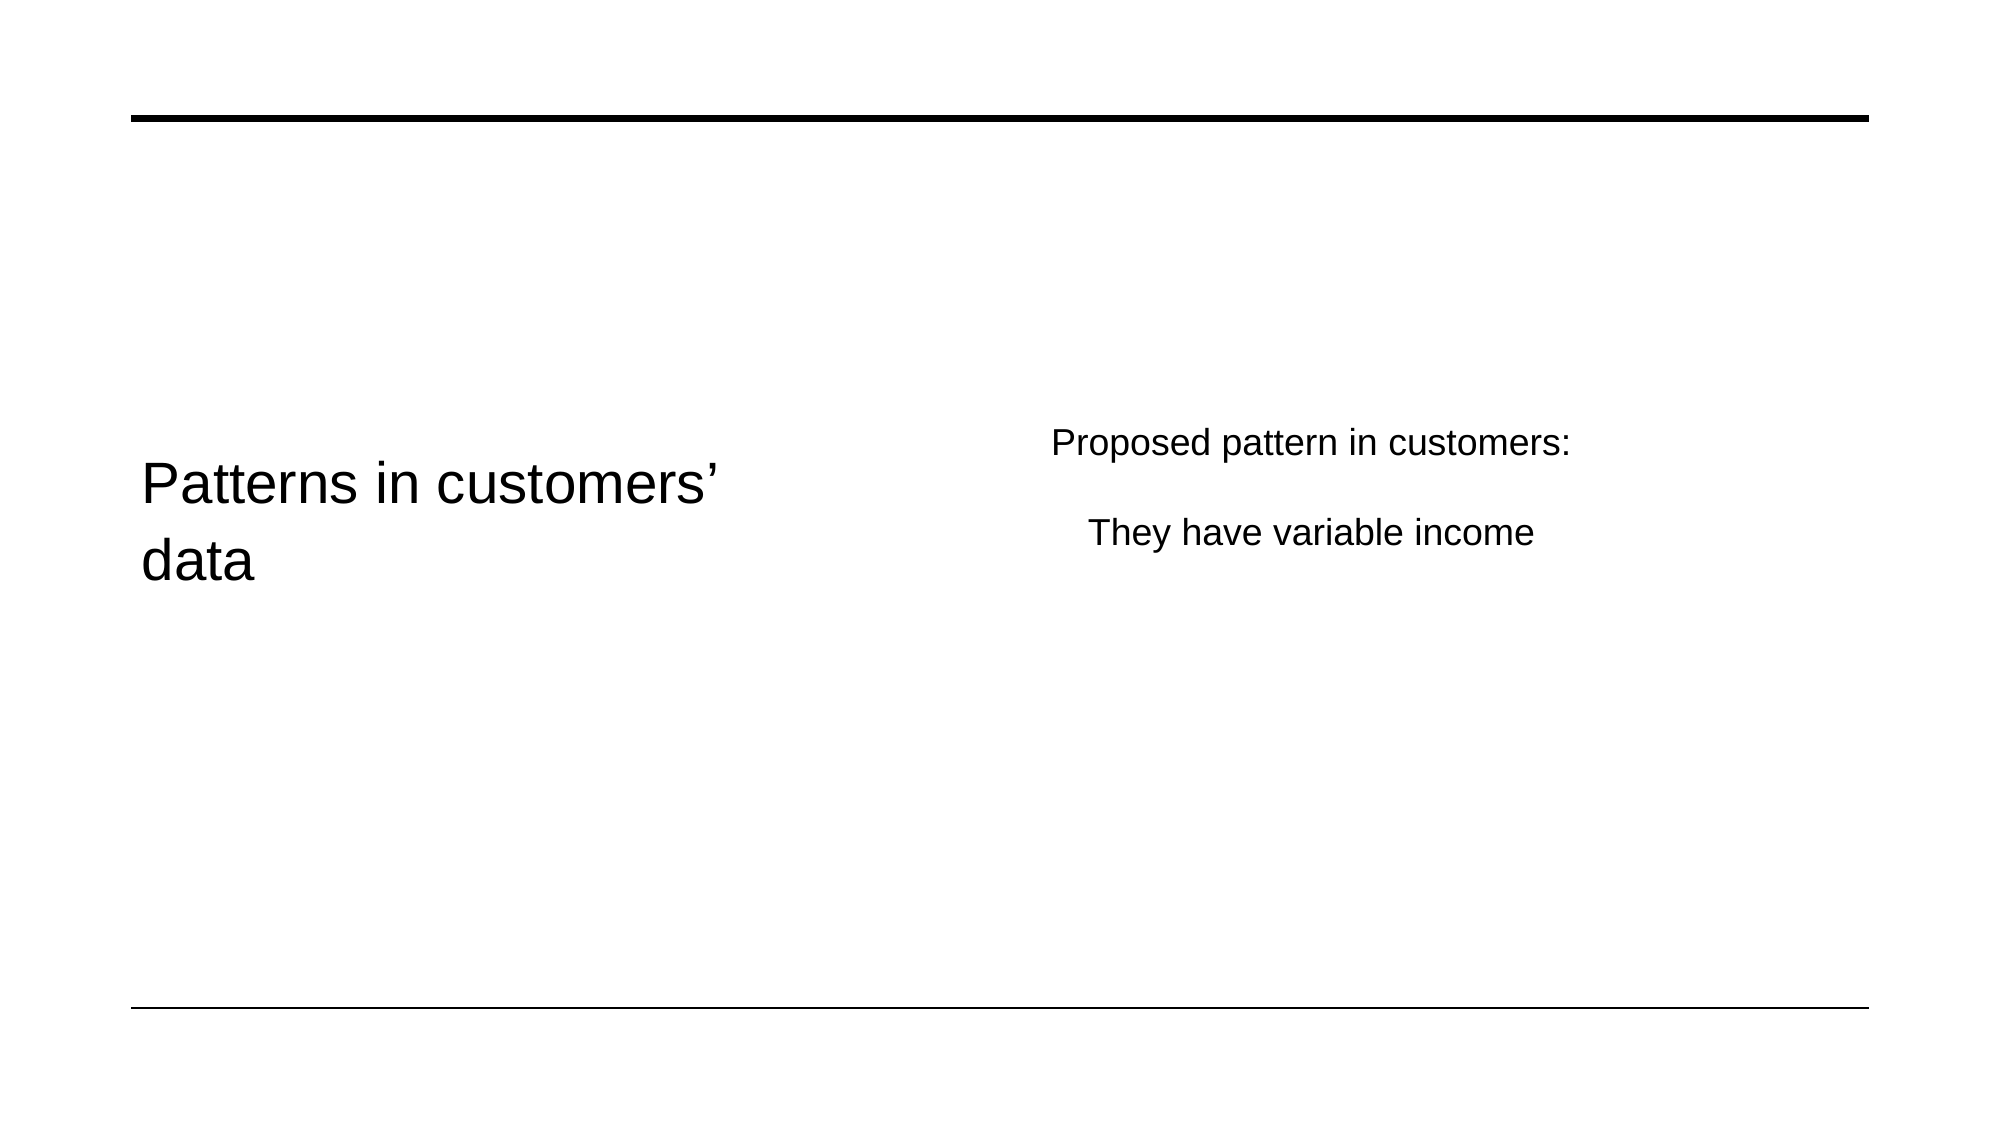

Proposed pattern in customers:

They have variable income
Patterns in customers’ data